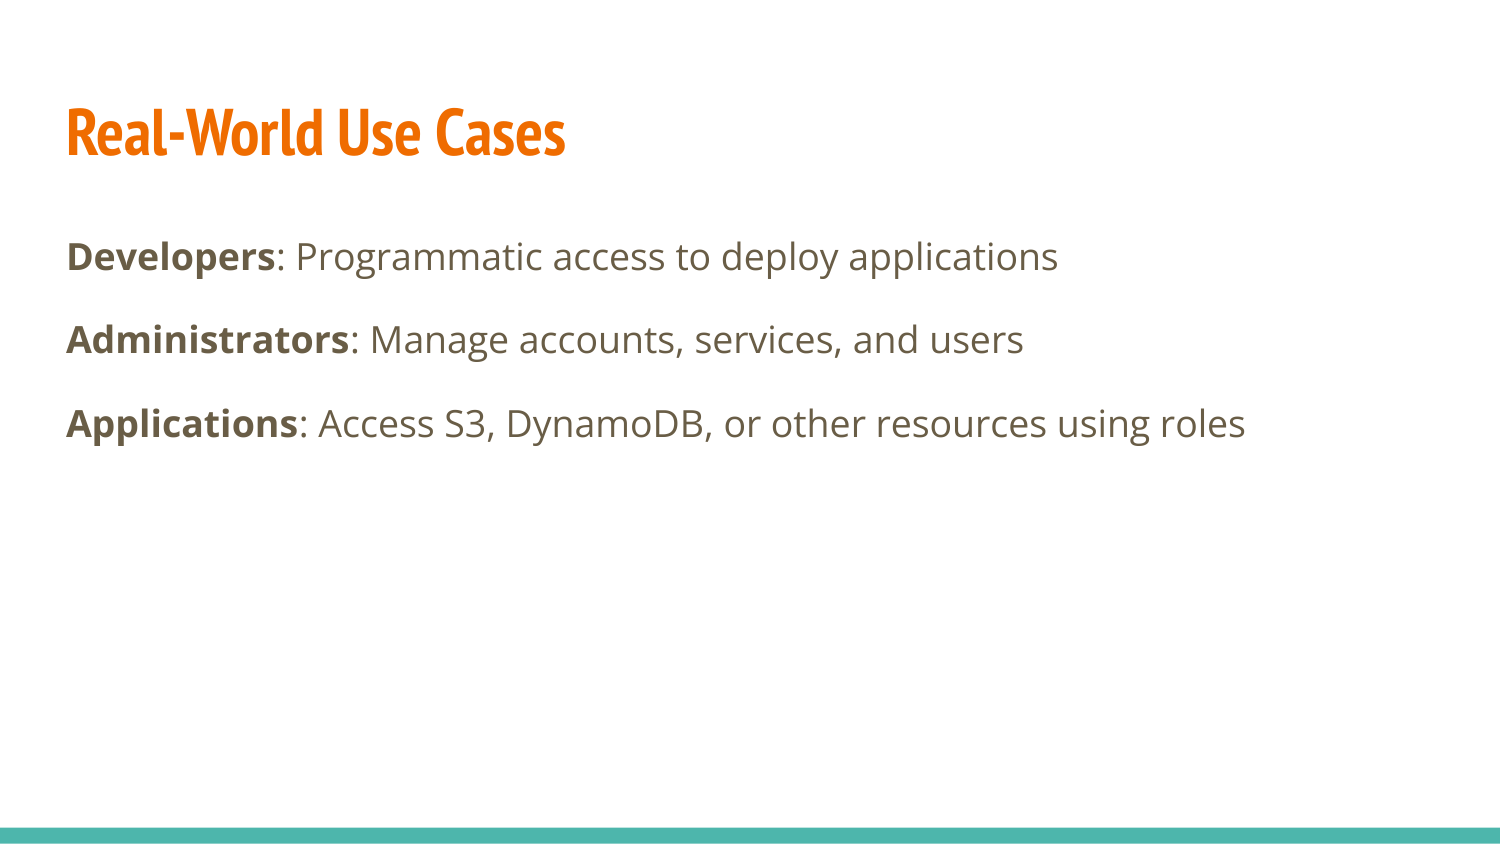

# Real-World Use Cases
Developers: Programmatic access to deploy applications
Administrators: Manage accounts, services, and users
Applications: Access S3, DynamoDB, or other resources using roles